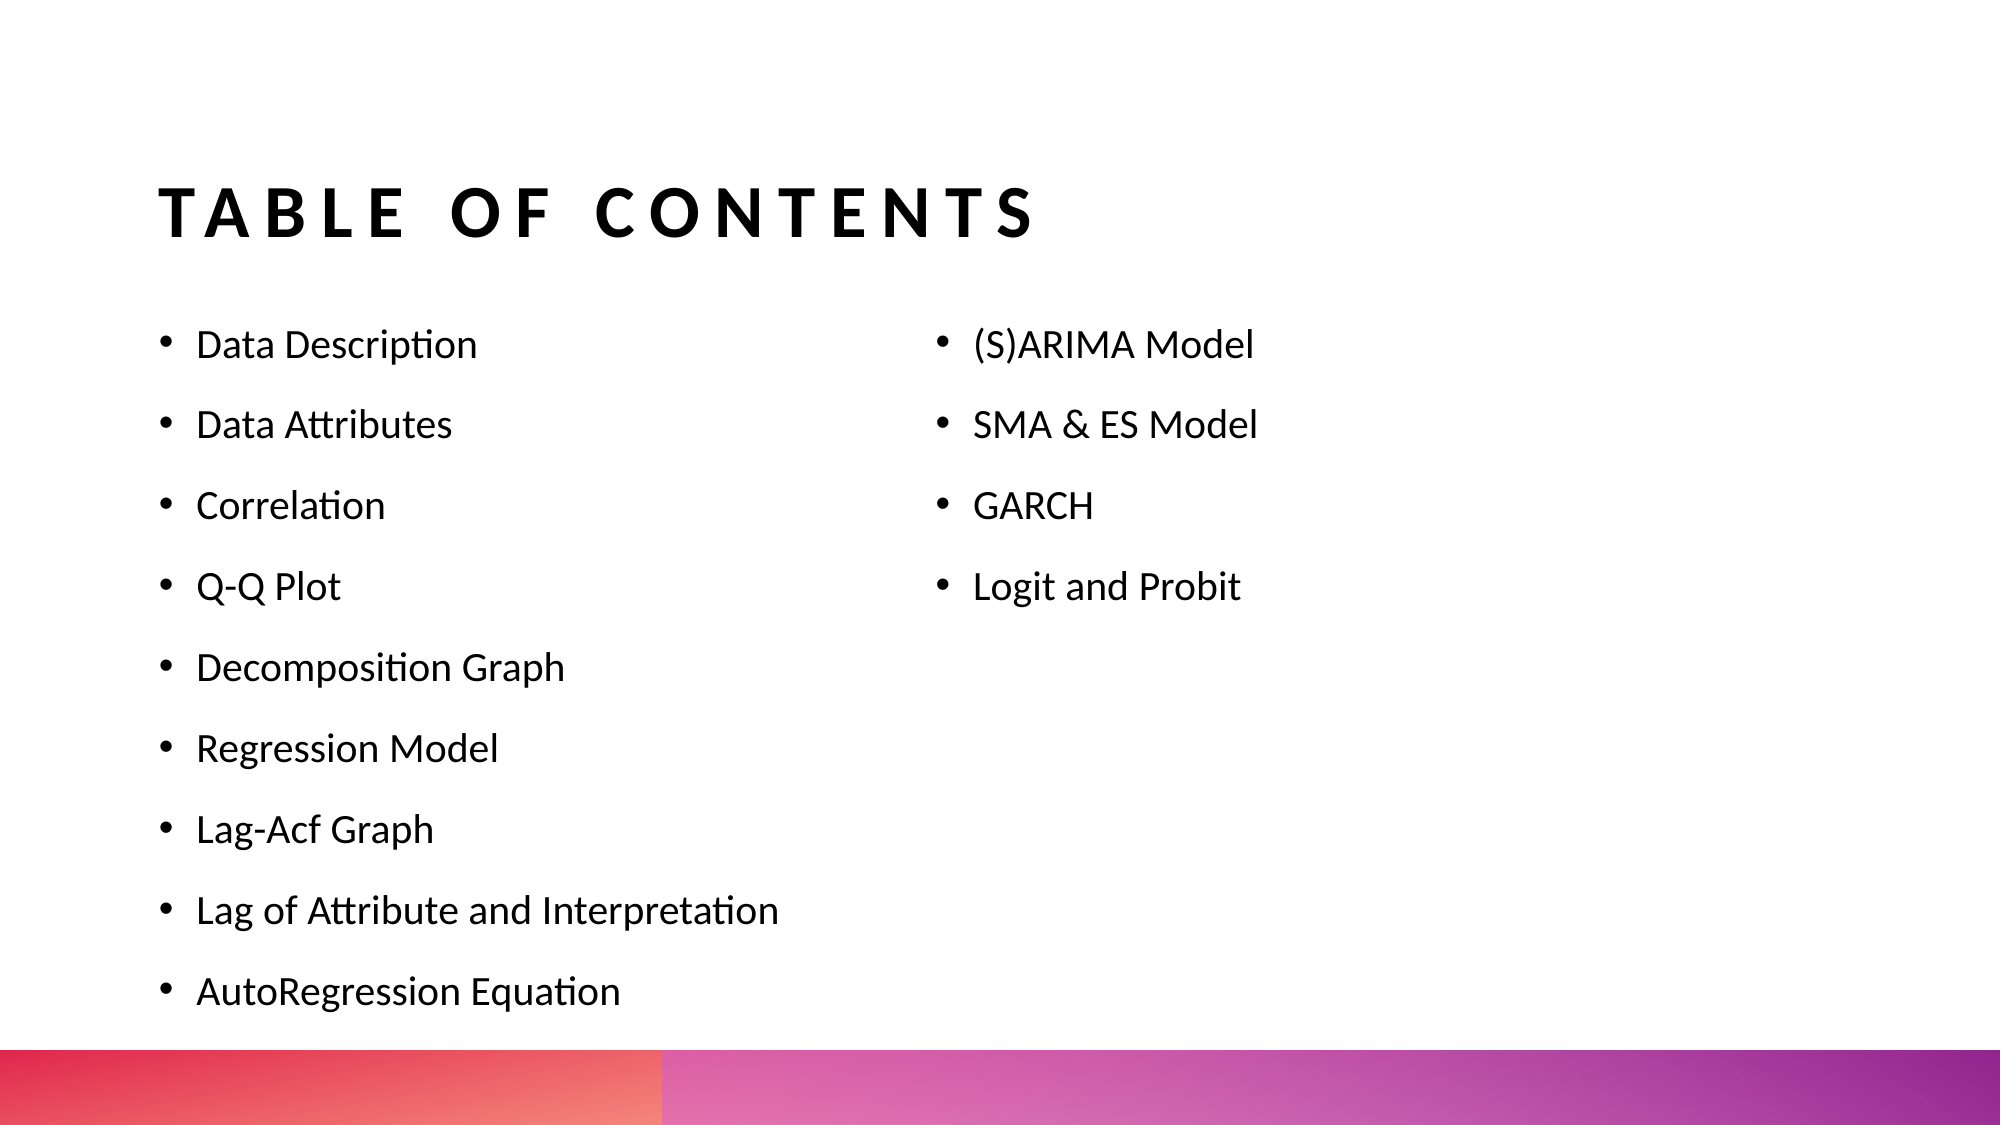

# Table of Contents
(S)ARIMA Model
SMA & ES Model
GARCH
Logit and Probit

Data Description
Data Attributes
Correlation
Q-Q Plot
Decomposition Graph
Regression Model
Lag-Acf Graph
Lag of Attribute and Interpretation
AutoRegression Equation